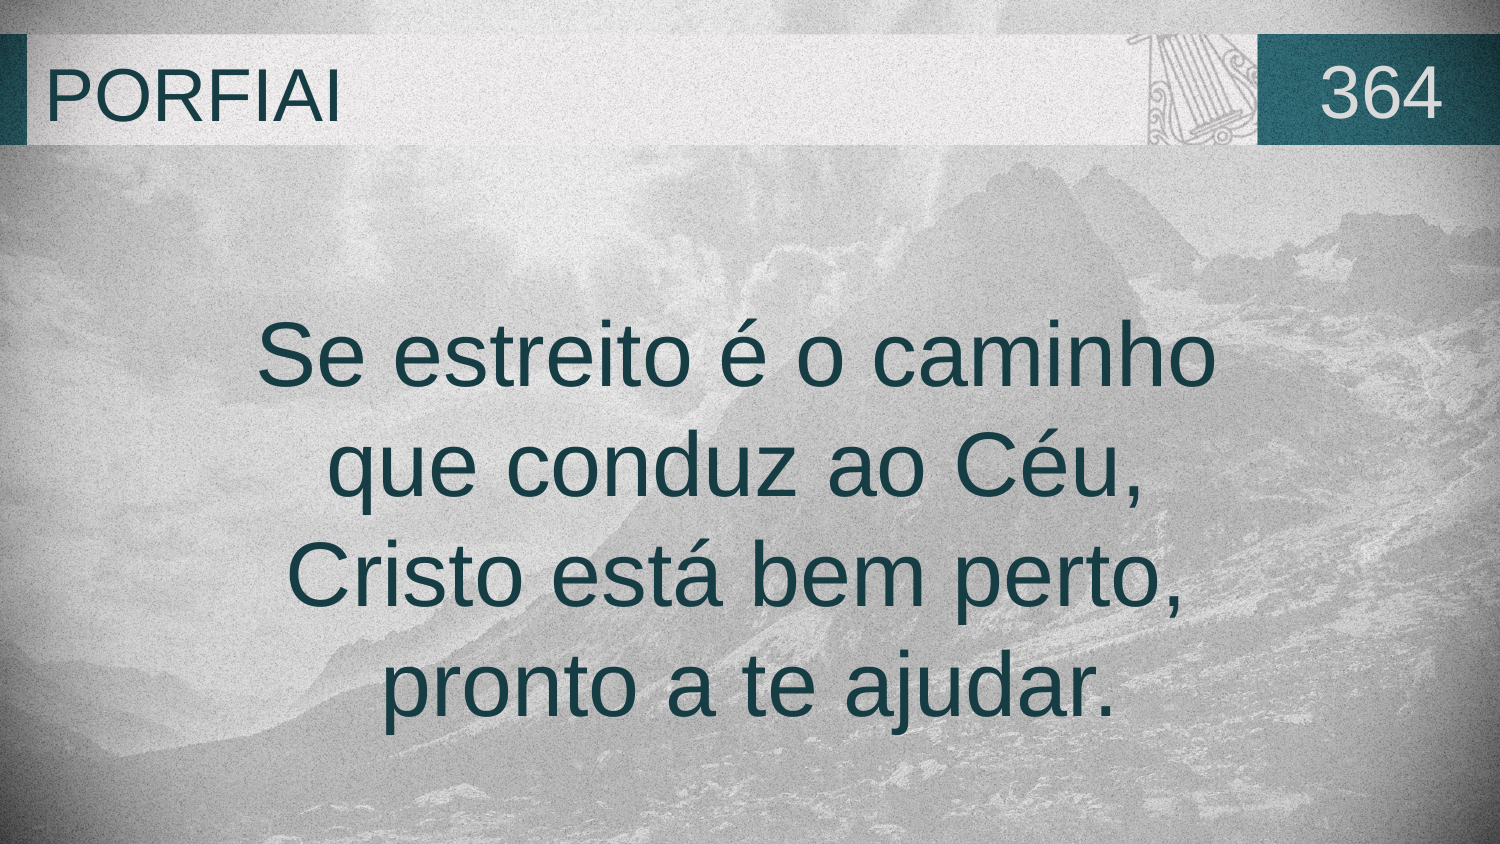

# PORFIAI
364
Se estreito é o caminho
que conduz ao Céu,
Cristo está bem perto,
pronto a te ajudar.